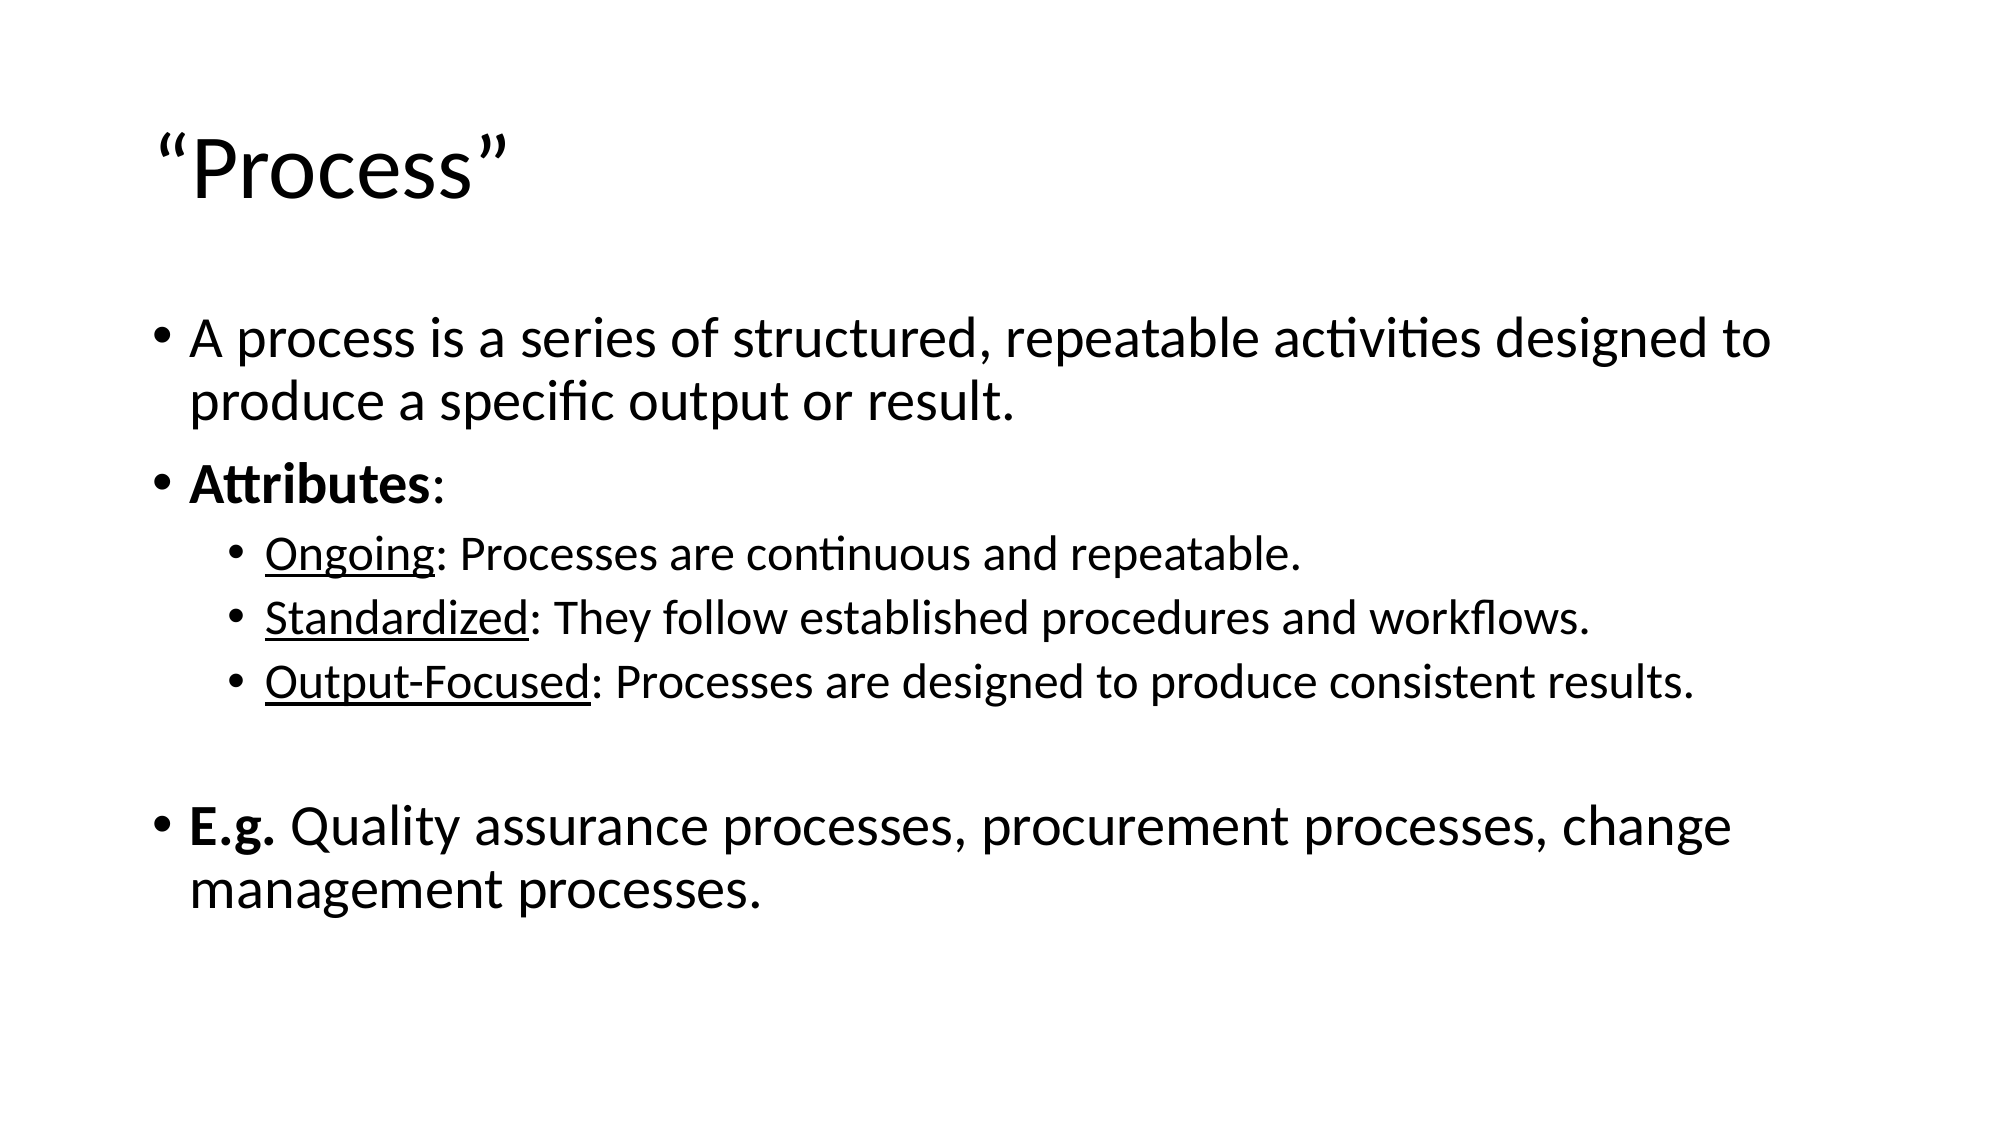

# “Process”
A process is a series of structured, repeatable activities designed to produce a specific output or result.
Attributes:
Ongoing: Processes are continuous and repeatable.
Standardized: They follow established procedures and workflows.
Output-Focused: Processes are designed to produce consistent results.

E.g. Quality assurance processes, procurement processes, change management processes.